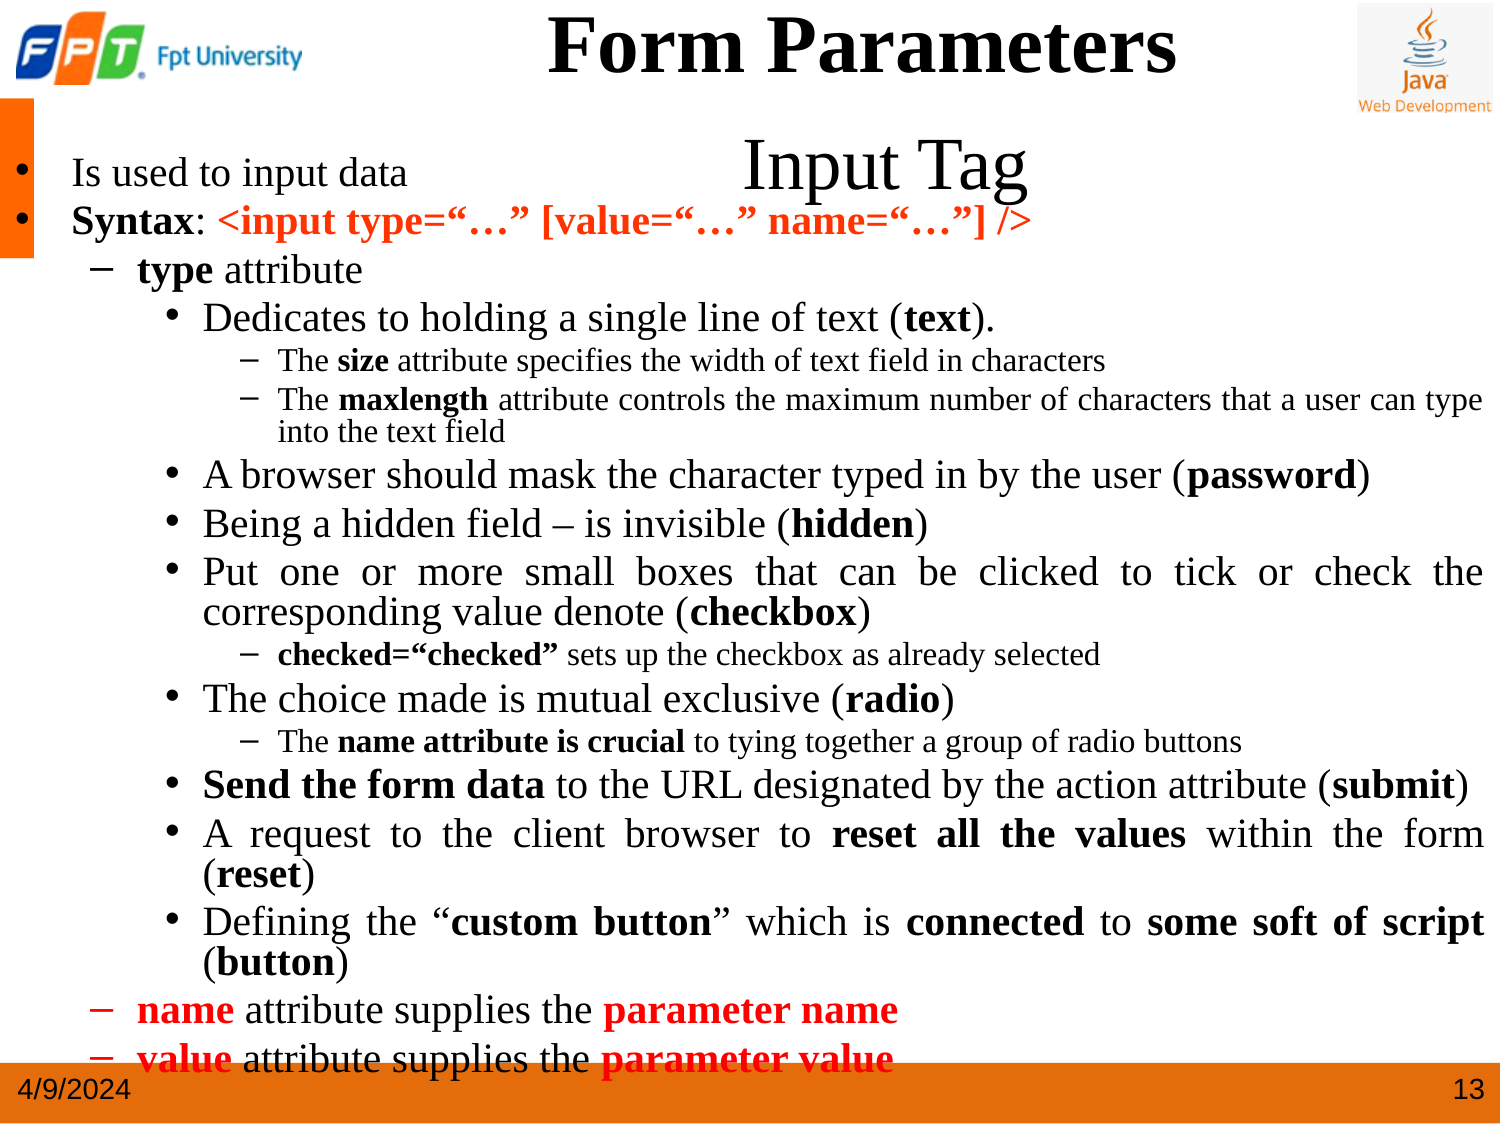

Form Parameters
 Input Tag
Is used to input data
Syntax: <input type=“…” [value=“…” name=“…”] />
type attribute
Dedicates to holding a single line of text (text).
The size attribute specifies the width of text field in characters
The maxlength attribute controls the maximum number of characters that a user can type into the text field
A browser should mask the character typed in by the user (password)
Being a hidden field – is invisible (hidden)
Put one or more small boxes that can be clicked to tick or check the corresponding value denote (checkbox)
checked=“checked” sets up the checkbox as already selected
The choice made is mutual exclusive (radio)
The name attribute is crucial to tying together a group of radio buttons
Send the form data to the URL designated by the action attribute (submit)
A request to the client browser to reset all the values within the form (reset)
Defining the “custom button” which is connected to some soft of script (button)
name attribute supplies the parameter name
value attribute supplies the parameter value
4/9/2024
13